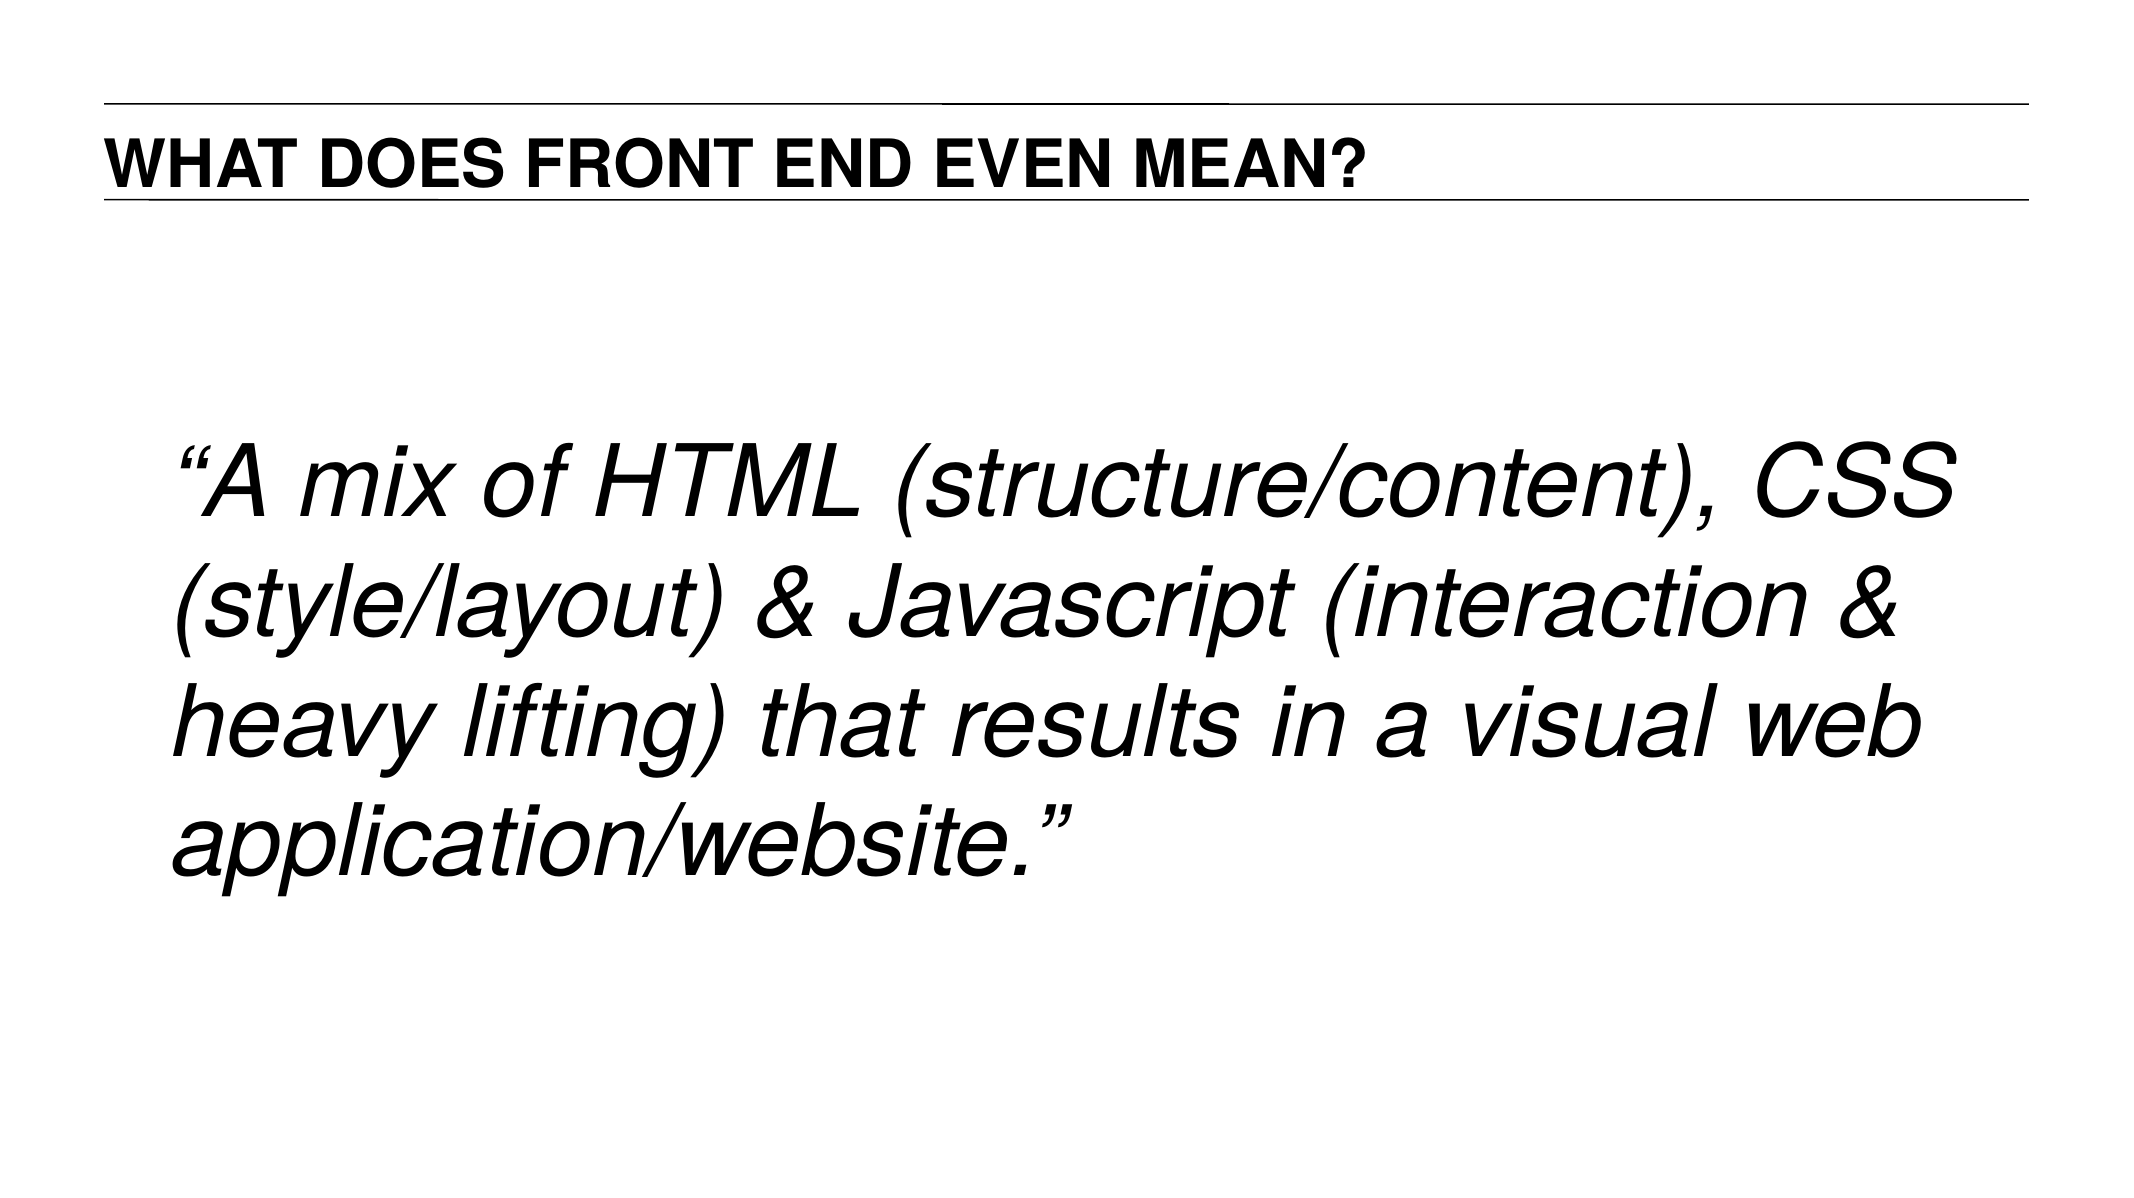

WHAT DOES FRONT END EVEN MEAN?
“A mix of HTML (structure/content), CSS (style/layout) & Javascript (interaction & heavy lifting) that results in a visual web application/website.”